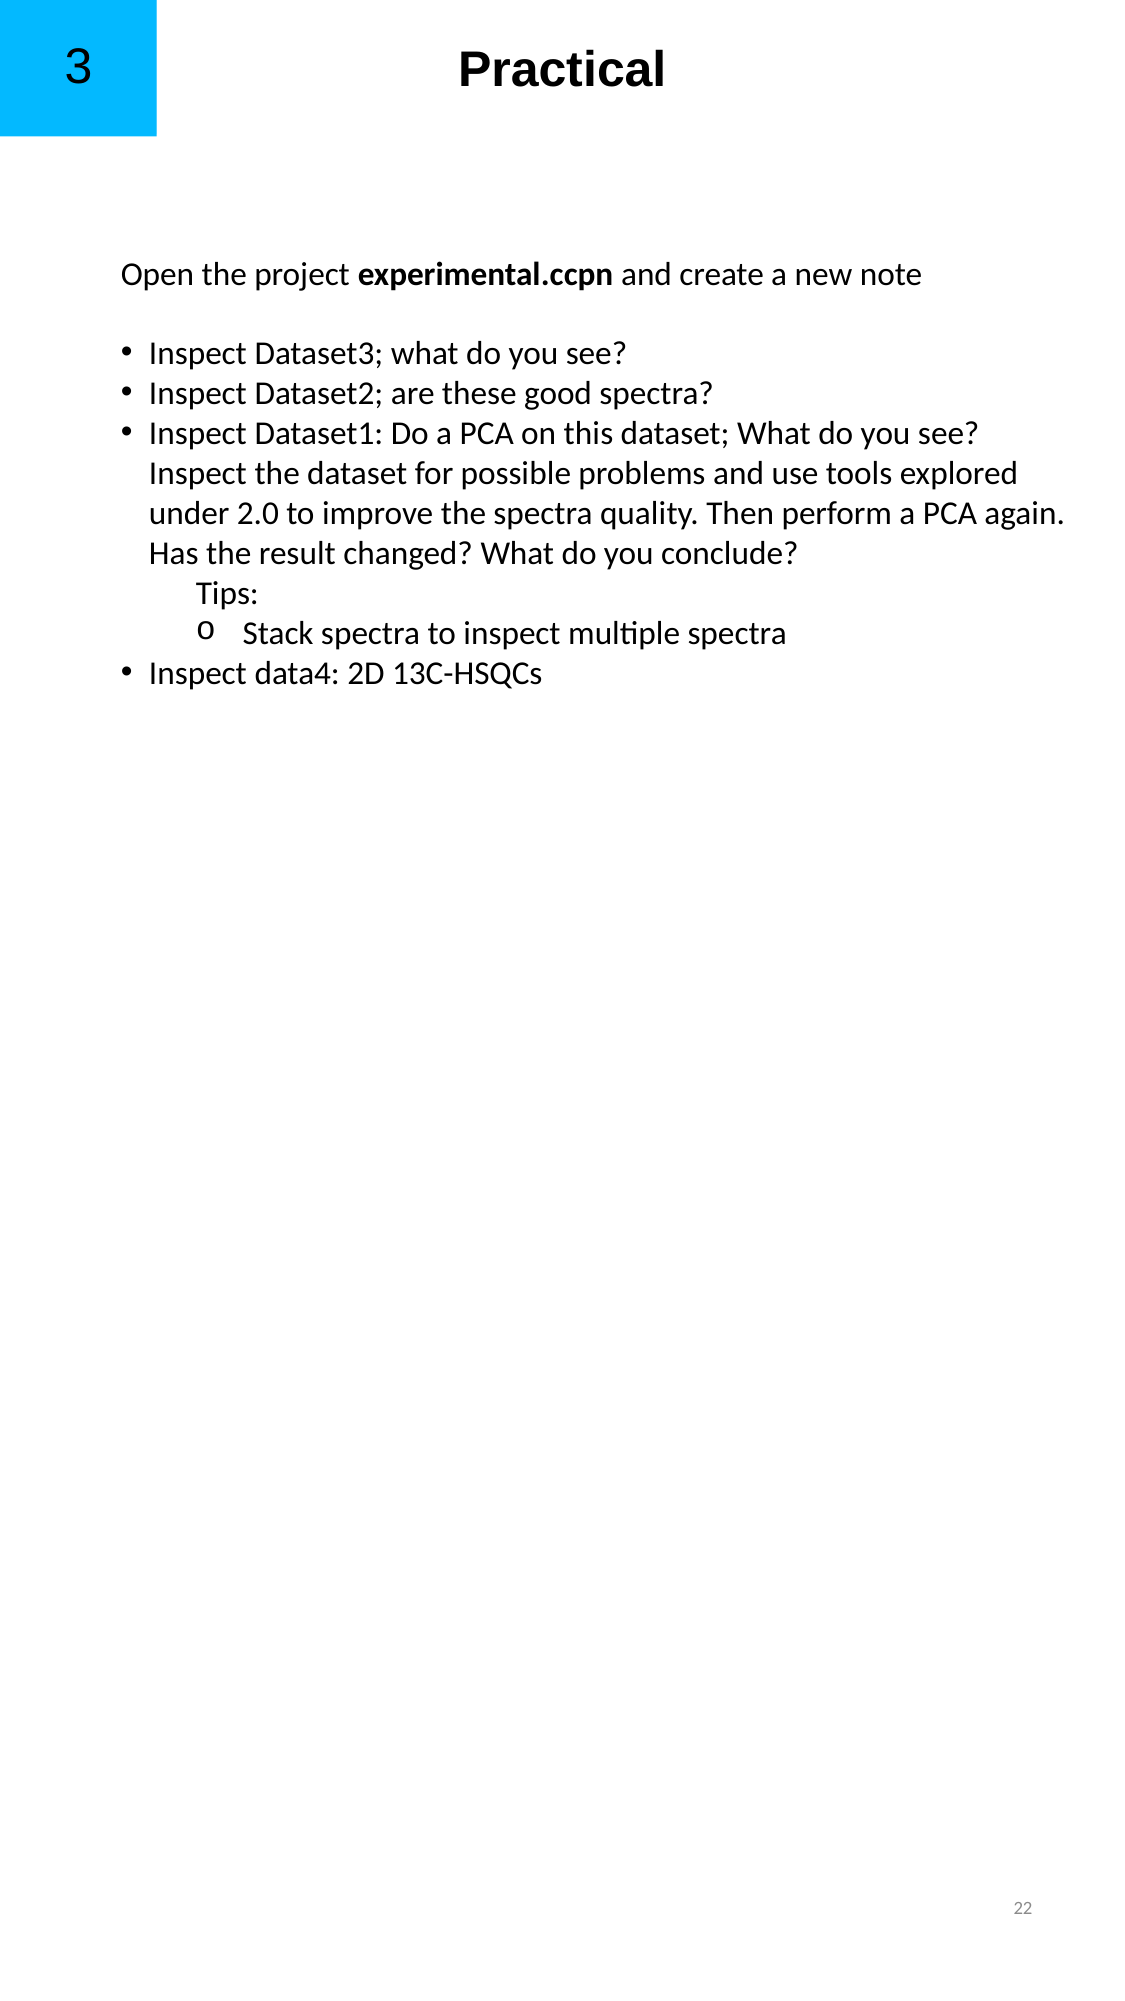

3
Practical

Open the project experimental.ccpn and create a new note

Inspect Dataset3; what do you see?
Inspect Dataset2; are these good spectra?
Inspect Dataset1: Do a PCA on this dataset; What do you see? Inspect the dataset for possible problems and use tools explored under 2.0 to improve the spectra quality. Then perform a PCA again. Has the result changed? What do you conclude?
Tips:
Stack spectra to inspect multiple spectra
Inspect data4: 2D 13C-HSQCs

22